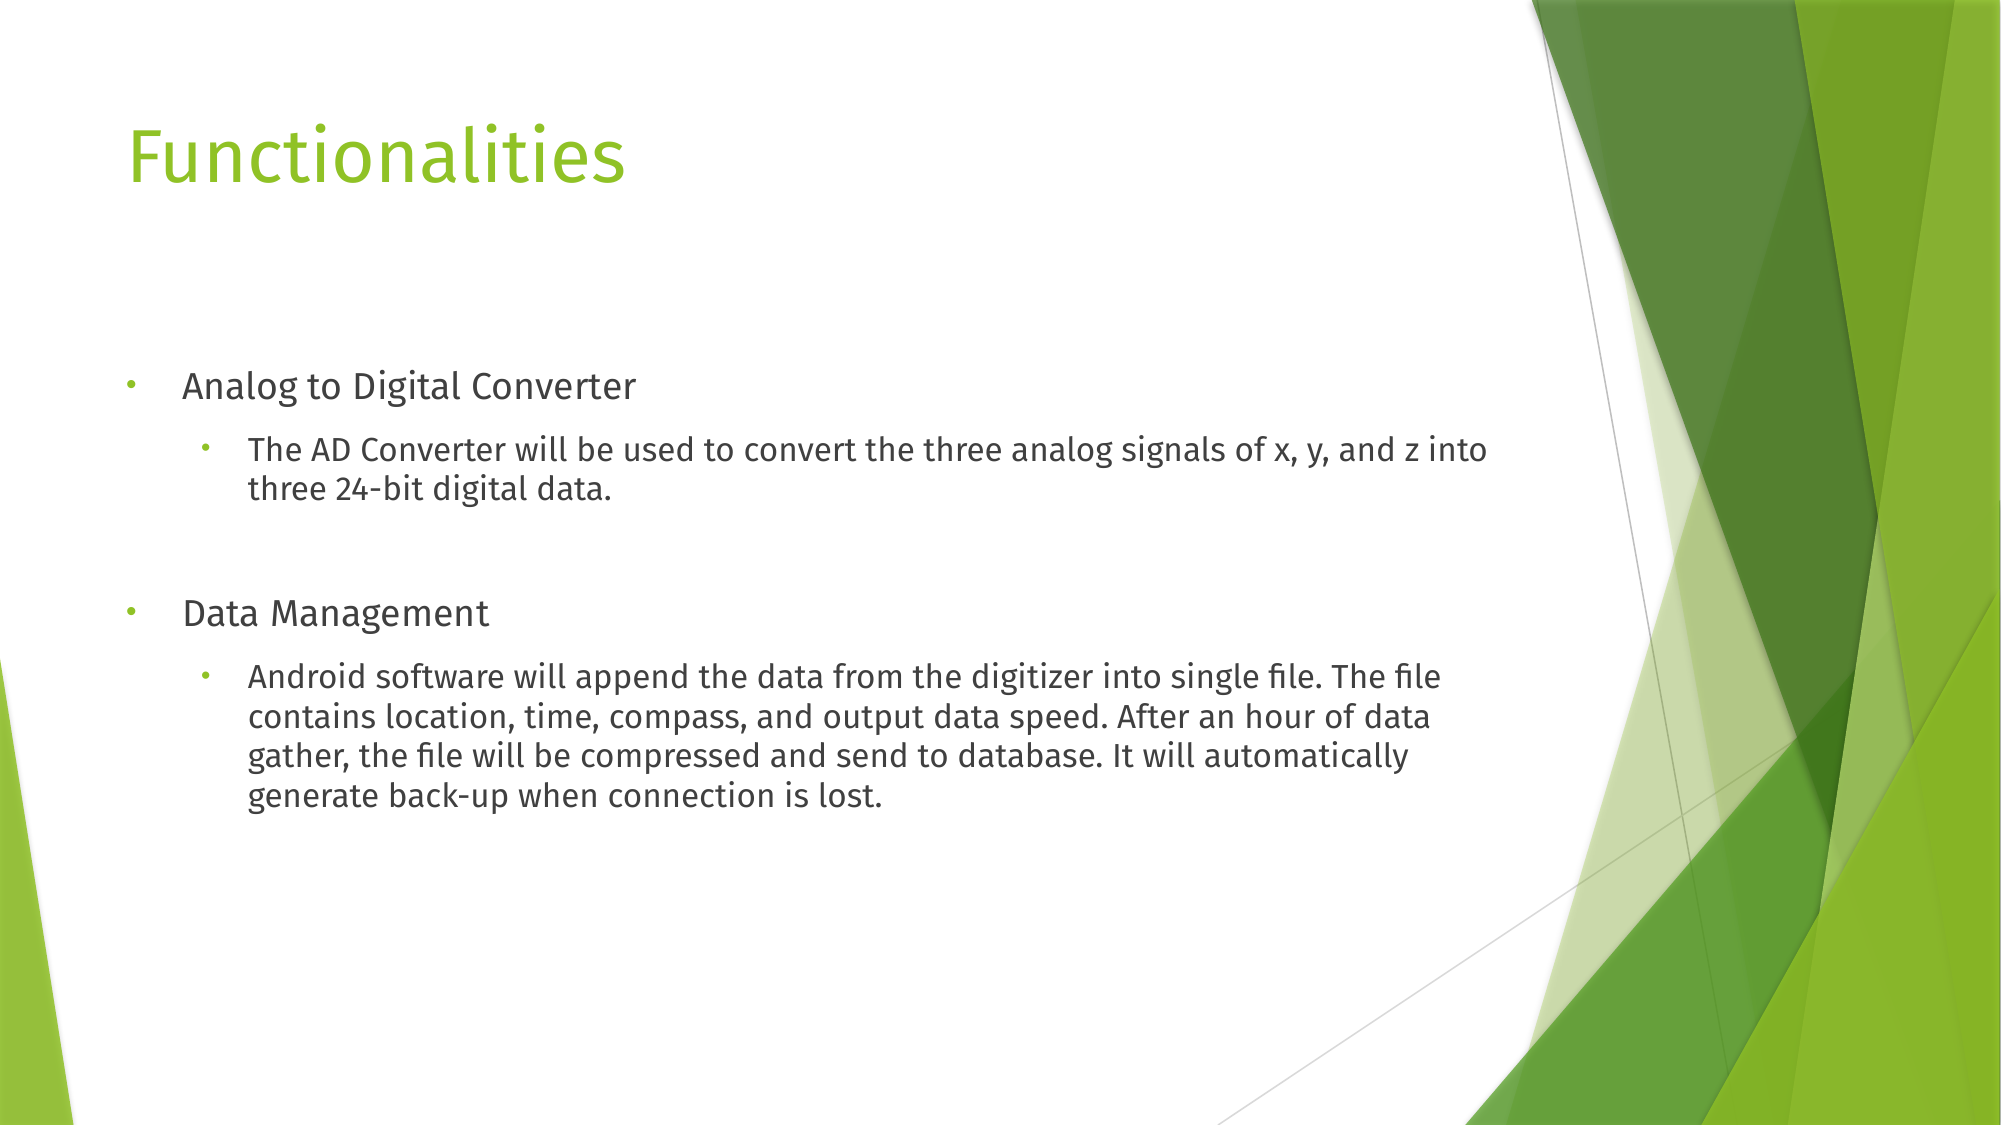

# Functionalities
Analog to Digital Converter
The AD Converter will be used to convert the three analog signals of x, y, and z into three 24-bit digital data.

Data Management
Android software will append the data from the digitizer into single file. The file contains location, time, compass, and output data speed. After an hour of data gather, the file will be compressed and send to database. It will automatically generate back-up when connection is lost.